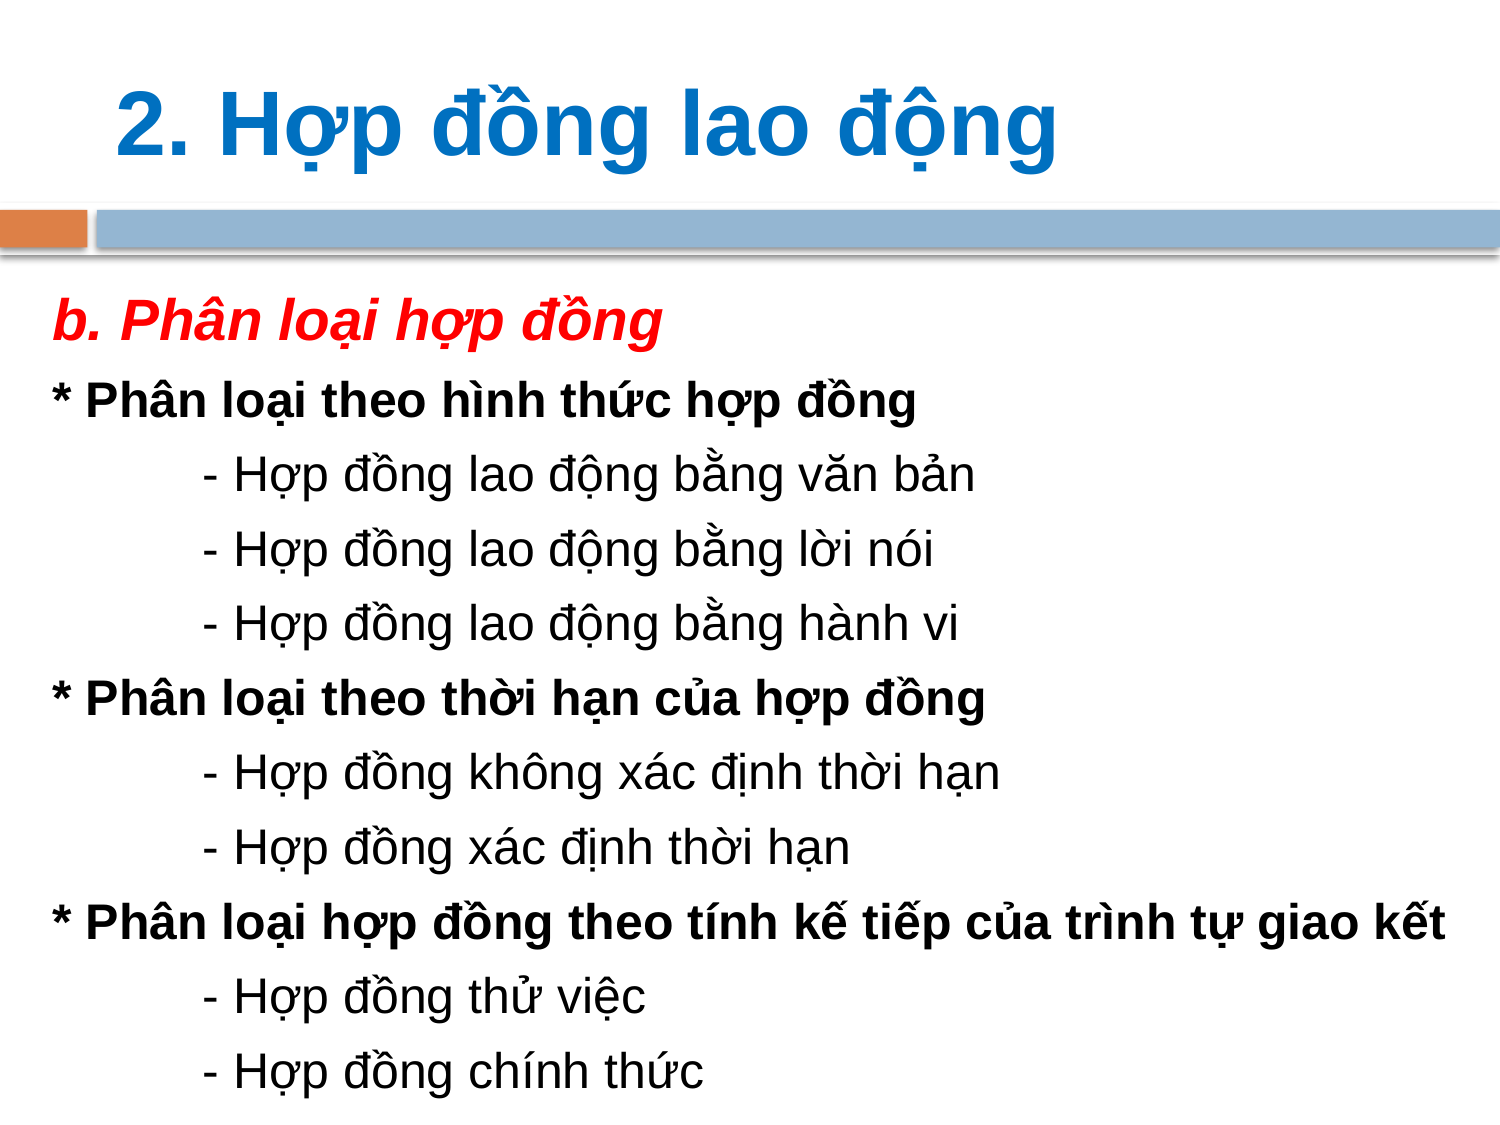

# 2. Hợp đồng lao động
b. Phân loại hợp đồng
* Phân loại theo hình thức hợp đồng
	- Hợp đồng lao động bằng văn bản
	- Hợp đồng lao động bằng lời nói
	- Hợp đồng lao động bằng hành vi
* Phân loại theo thời hạn của hợp đồng
	- Hợp đồng không xác định thời hạn
	- Hợp đồng xác định thời hạn
* Phân loại hợp đồng theo tính kế tiếp của trình tự giao kết
	- Hợp đồng thử việc
	- Hợp đồng chính thức